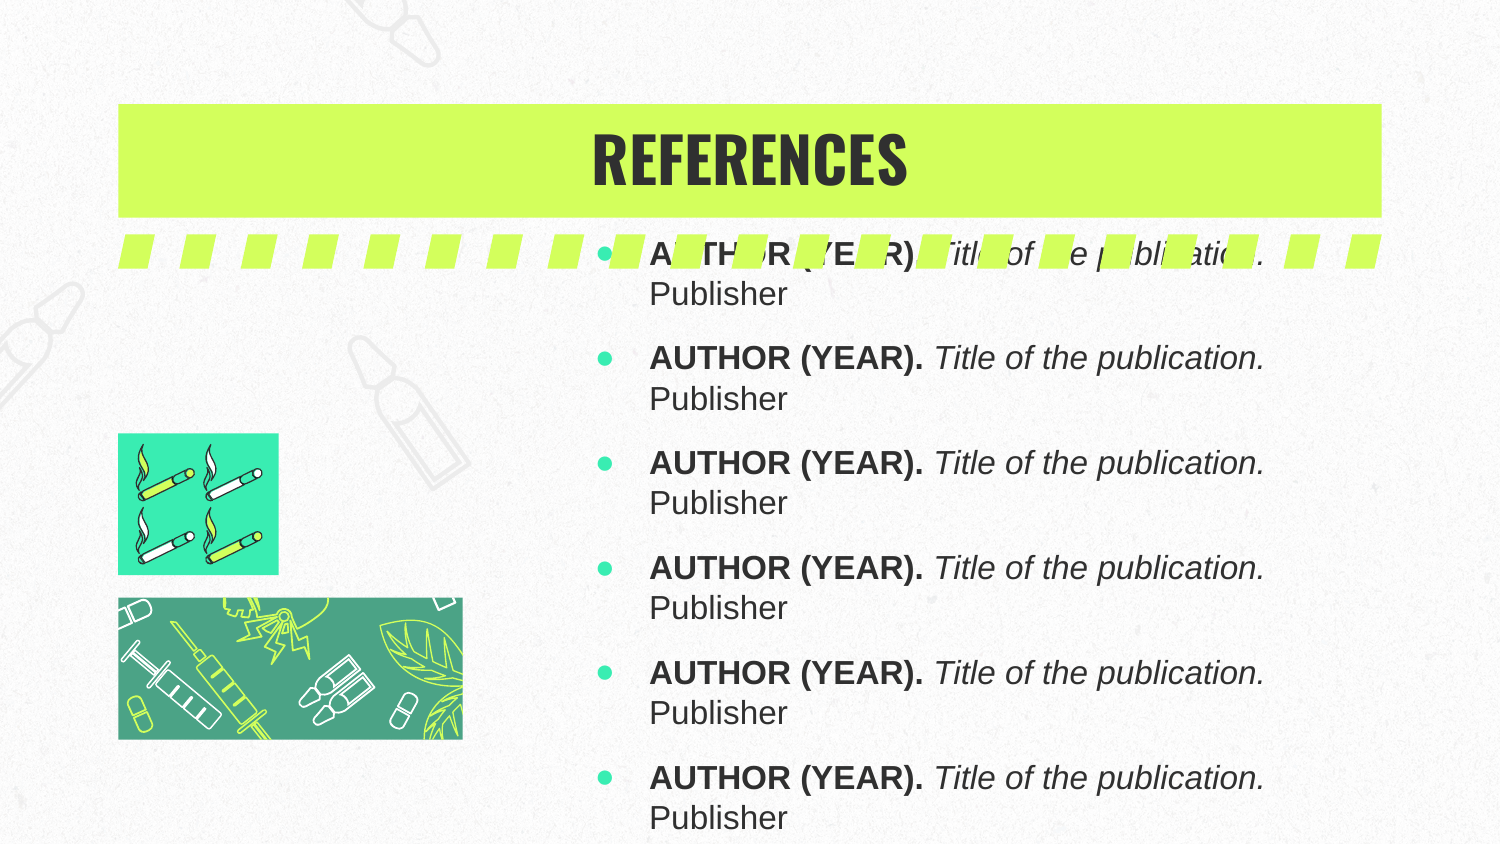

# REFERENCES

AUTHOR (YEAR). Title of the publication. Publisher
AUTHOR (YEAR). Title of the publication. Publisher
AUTHOR (YEAR). Title of the publication. Publisher
AUTHOR (YEAR). Title of the publication. Publisher
AUTHOR (YEAR). Title of the publication. Publisher
AUTHOR (YEAR). Title of the publication. Publisher